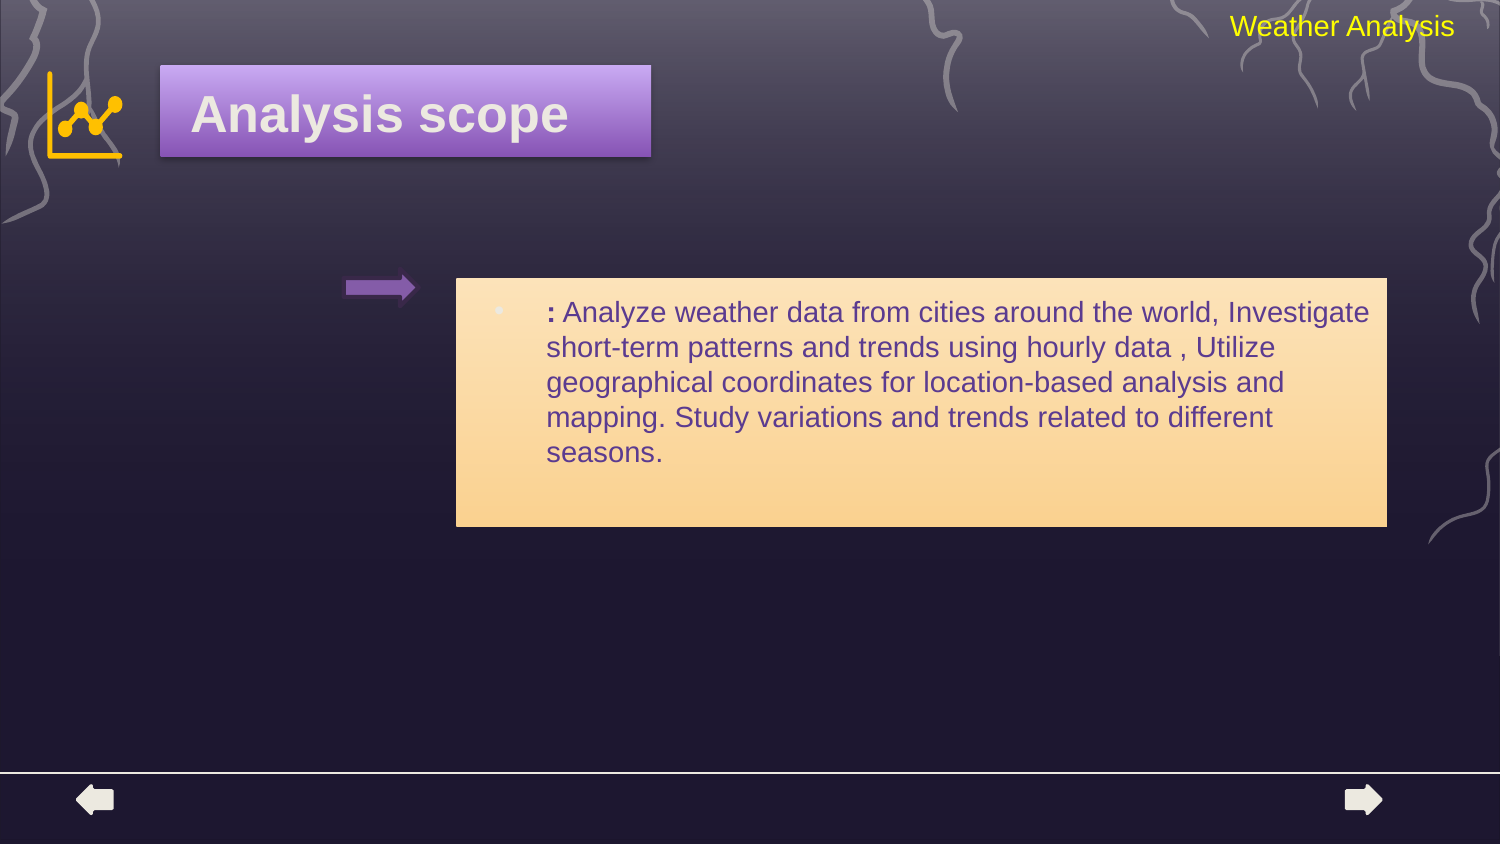

Weather Analysis
# Analysis scope

: Analyze weather data from cities around the world, Investigate short-term patterns and trends using hourly data , Utilize geographical coordinates for location-based analysis and mapping. Study variations and trends related to different seasons.